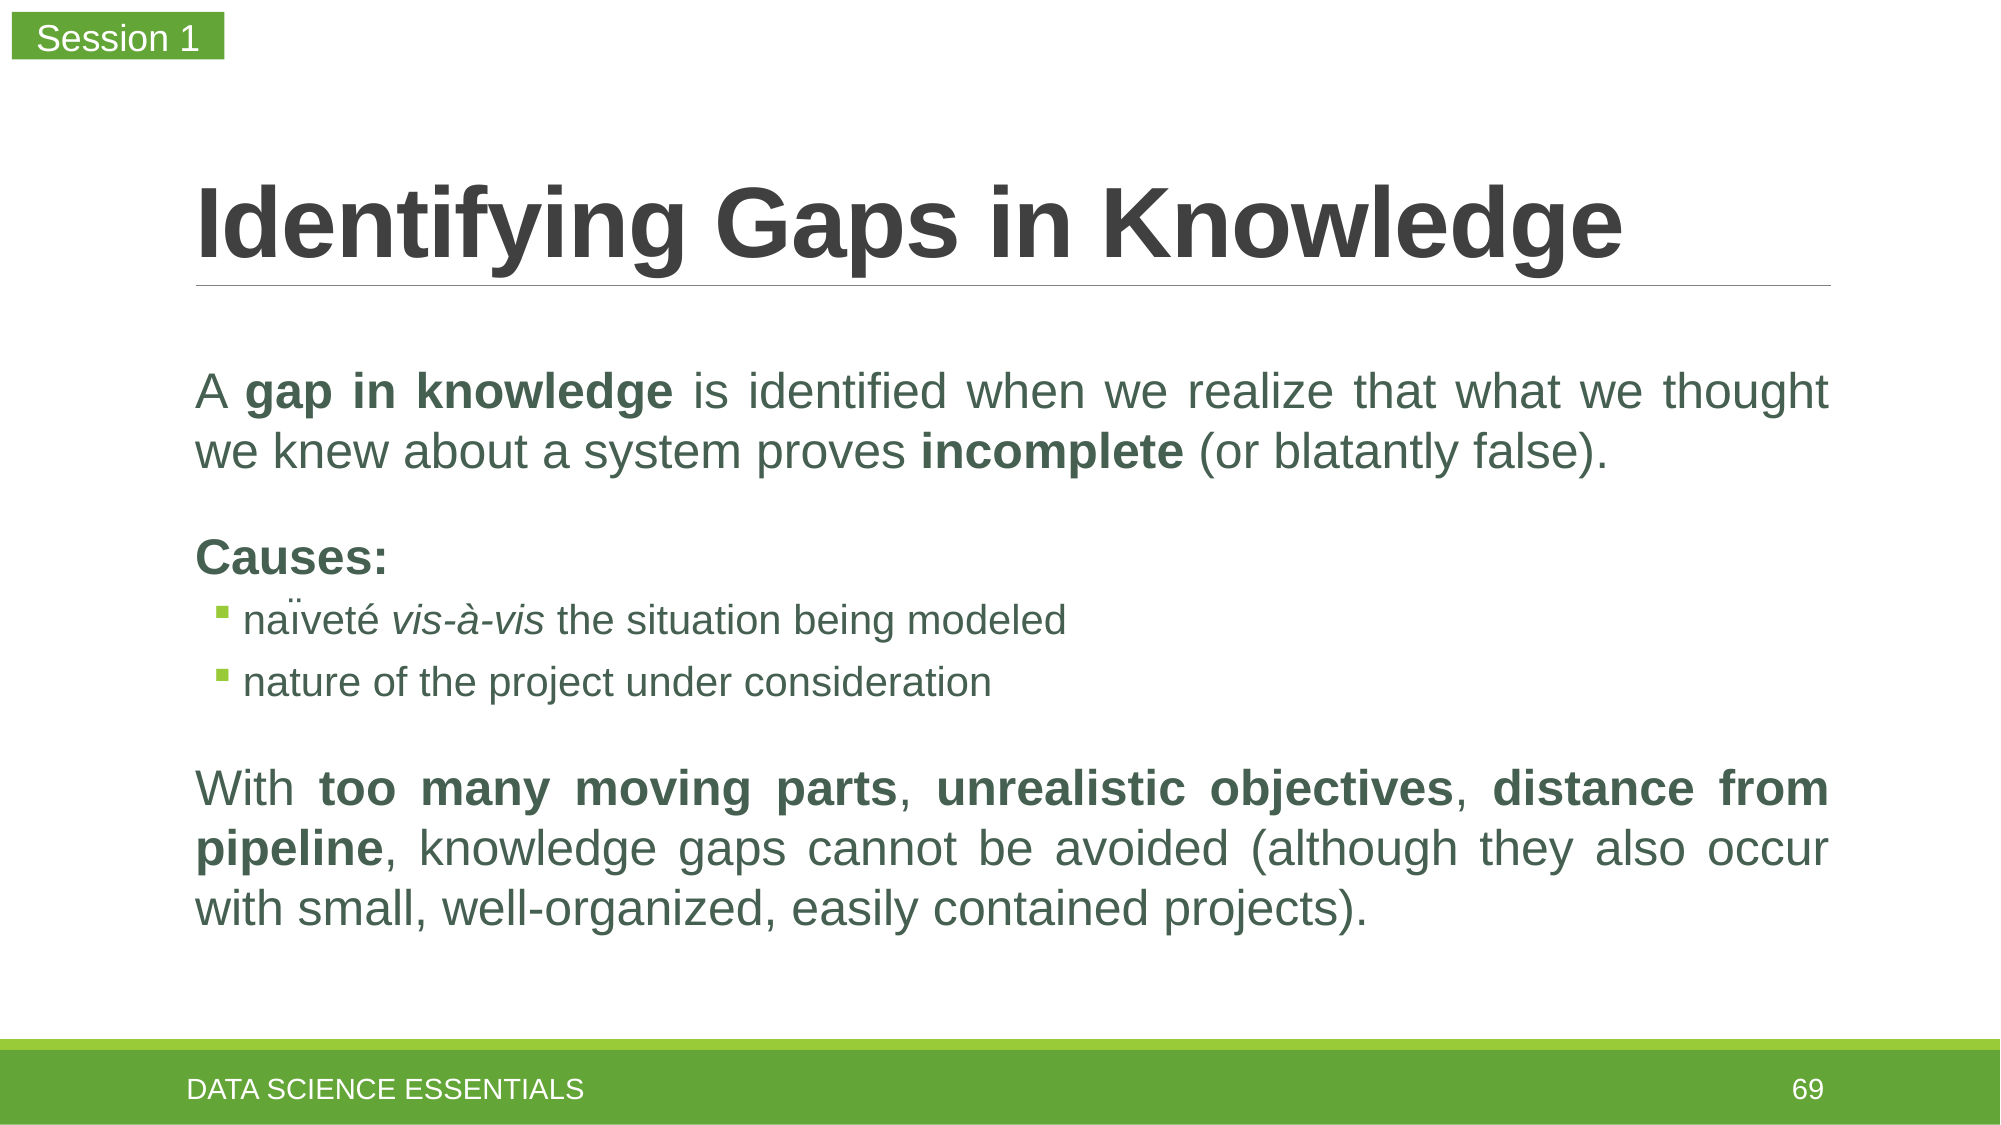

Session 1
# Identifying Gaps in Knowledge
A gap in knowledge is identified when we realize that what we thought we knew about a system proves incomplete (or blatantly false).
Causes:
naı̈veté vis-à-vis the situation being modeled
nature of the project under consideration
With too many moving parts, unrealistic objectives, distance from pipeline, knowledge gaps cannot be avoided (although they also occur with small, well-organized, easily contained projects).
DATA SCIENCE ESSENTIALS
69